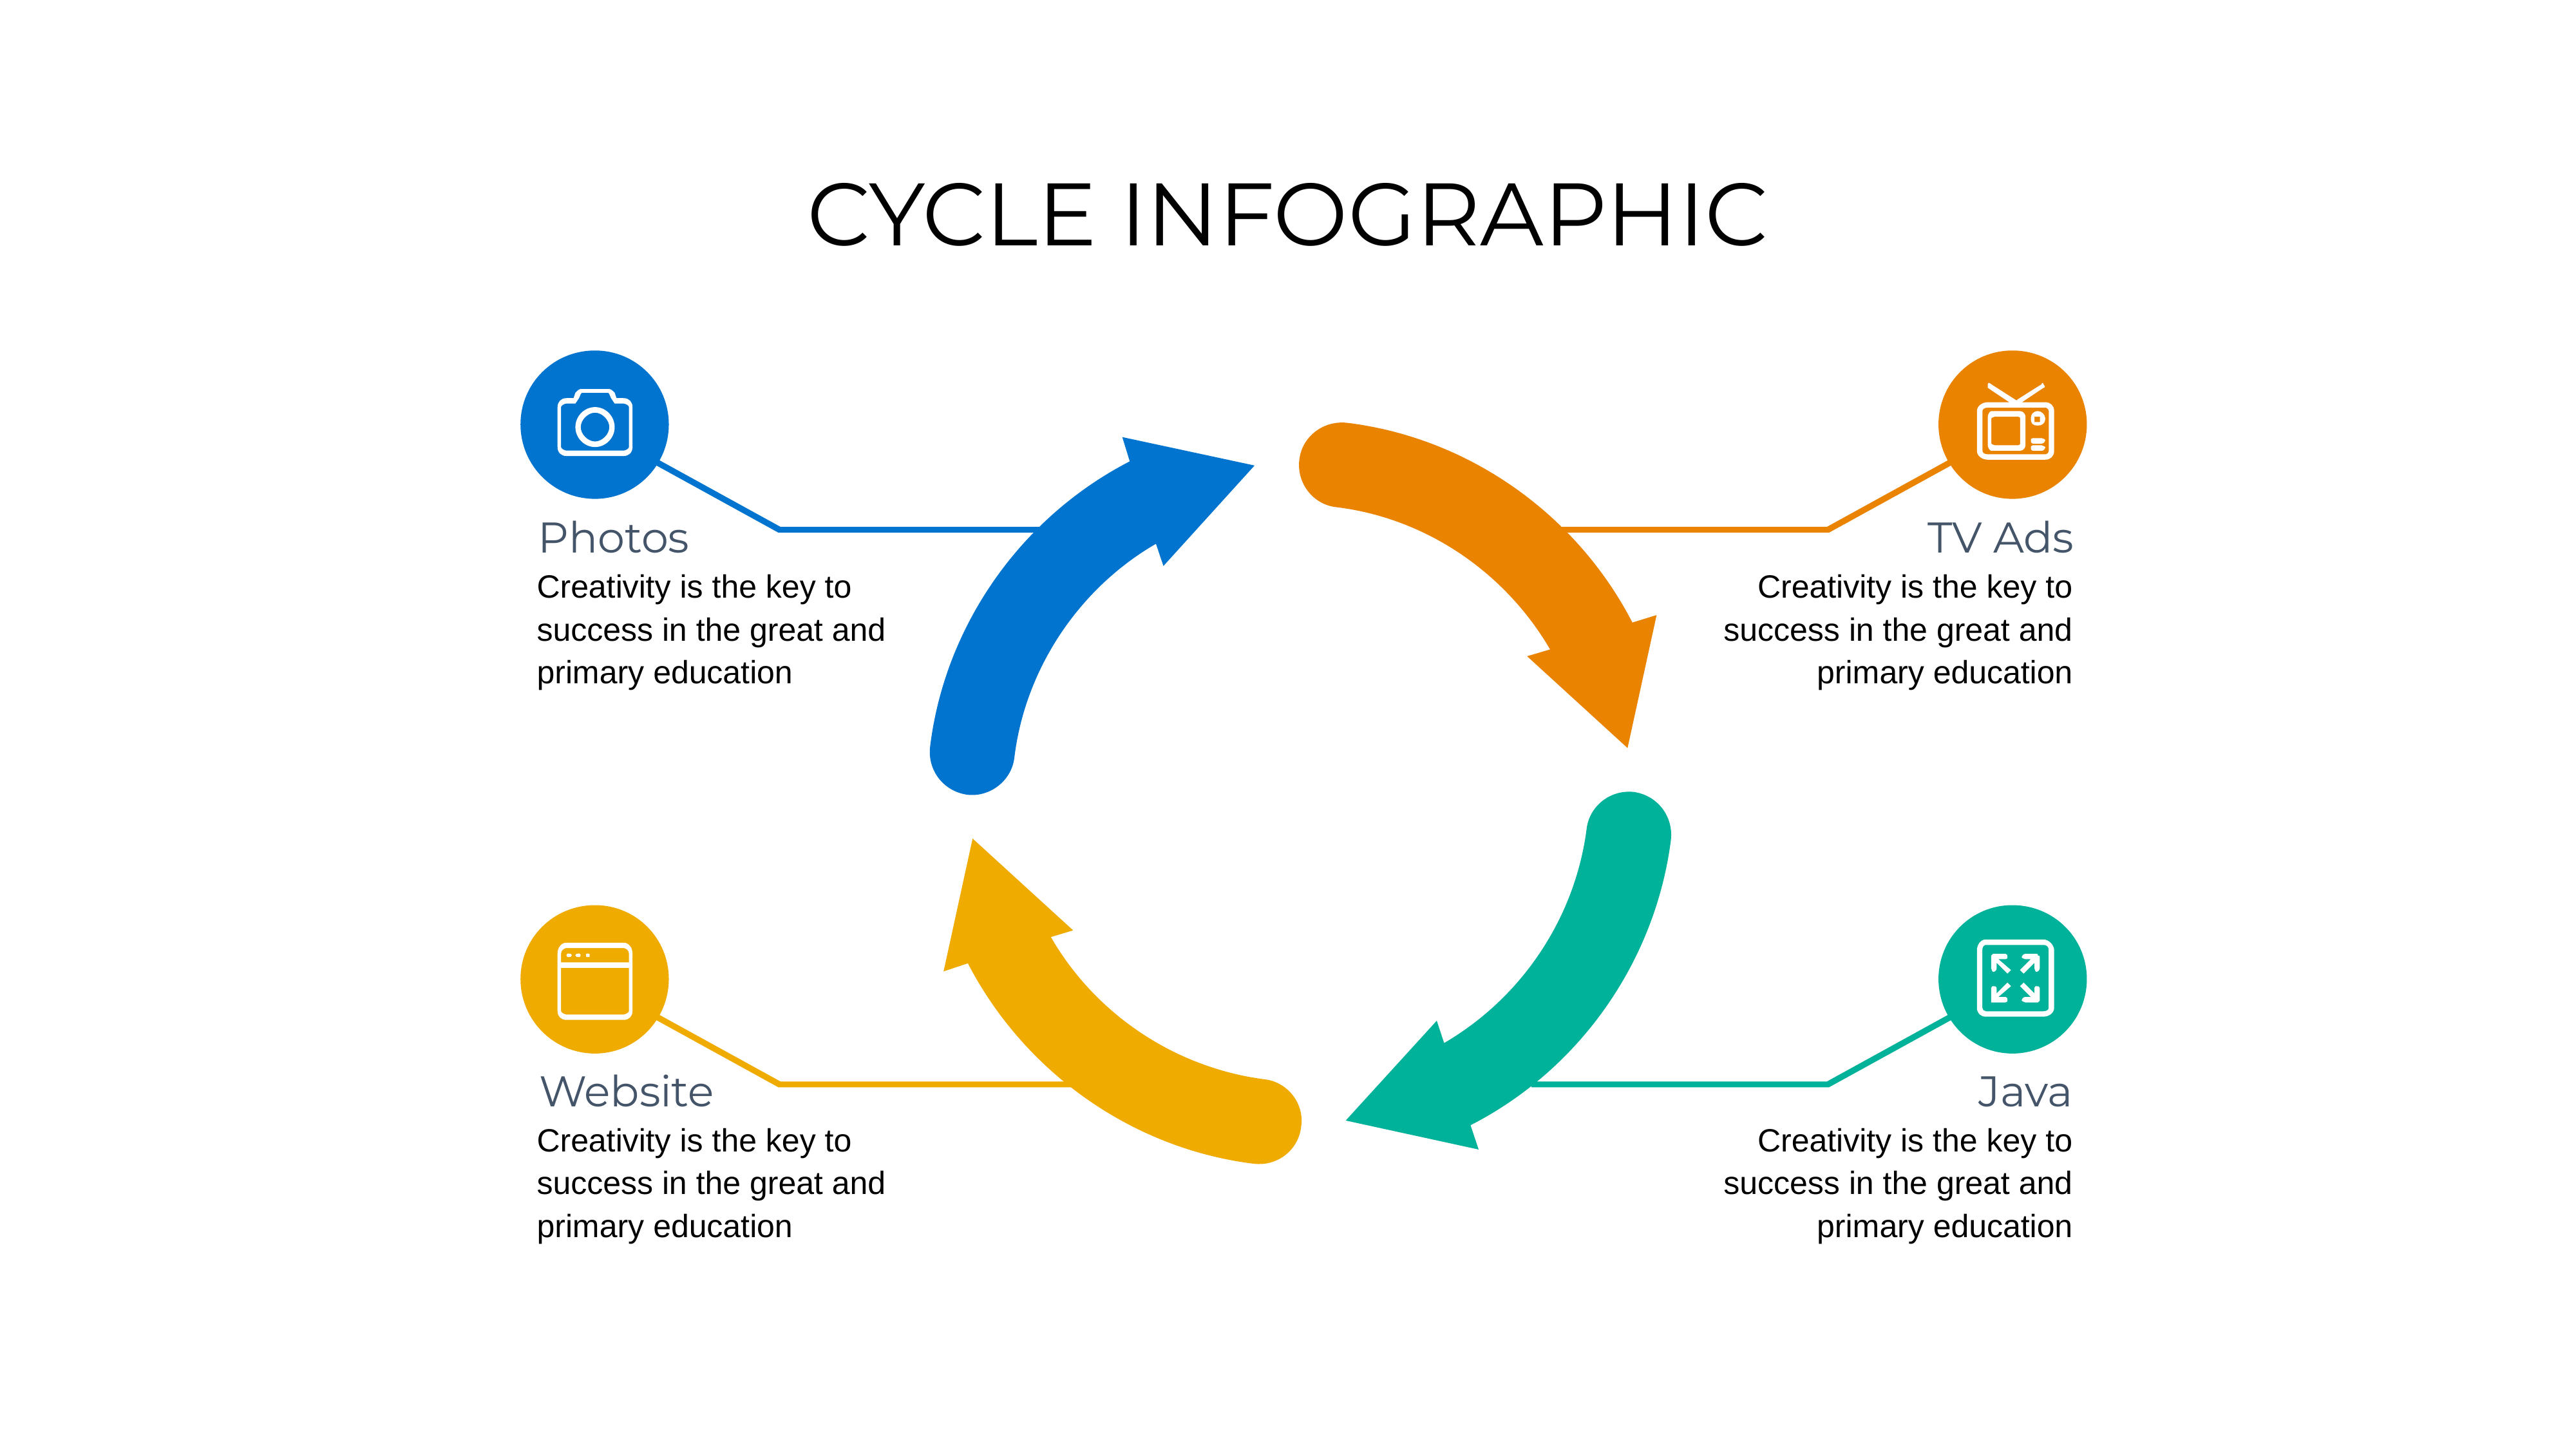

# CYCLE INFOGRAPHIC

Photos
TV Ads
Creativity is the key to success in the great and primary education
Creativity is the key to success in the great and primary education

Website
Java
Creativity is the key to success in the great and primary education
Creativity is the key to success in the great and primary education